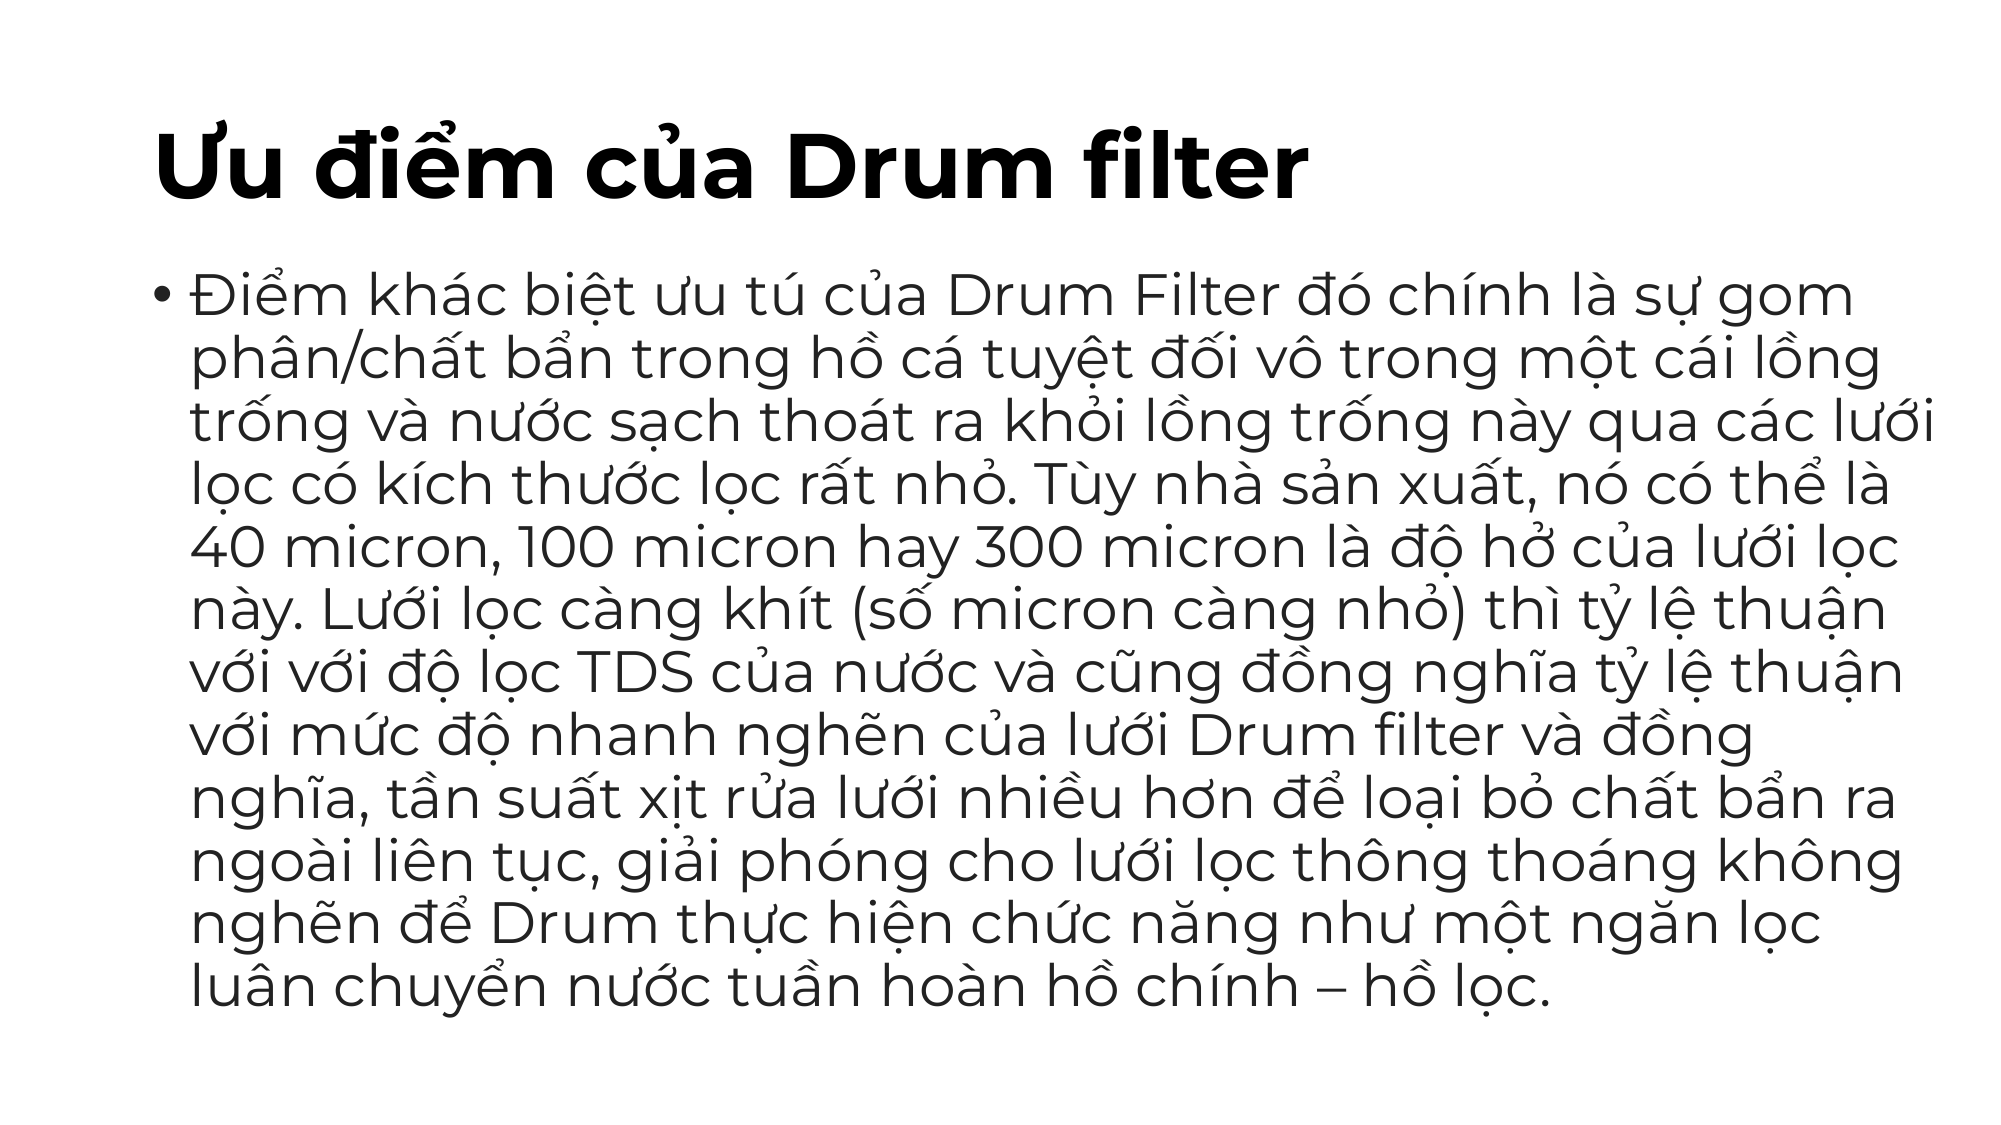

# Ưu điểm của Drum filter
Điểm khác biệt ưu tú của Drum Filter đó chính là sự gom phân/chất bẩn trong hồ cá tuyệt đối vô trong một cái lồng trống và nước sạch thoát ra khỏi lồng trống này qua các lưới lọc có kích thước lọc rất nhỏ. Tùy nhà sản xuất, nó có thể là 40 micron, 100 micron hay 300 micron là độ hở của lưới lọc này. Lưới lọc càng khít (số micron càng nhỏ) thì tỷ lệ thuận với với độ lọc TDS của nước và cũng đồng nghĩa tỷ lệ thuận với mức độ nhanh nghẽn của lưới Drum filter và đồng nghĩa, tần suất xịt rửa lưới nhiều hơn để loại bỏ chất bẩn ra ngoài liên tục, giải phóng cho lưới lọc thông thoáng không nghẽn để Drum thực hiện chức năng như một ngăn lọc luân chuyển nước tuần hoàn hồ chính – hồ lọc.